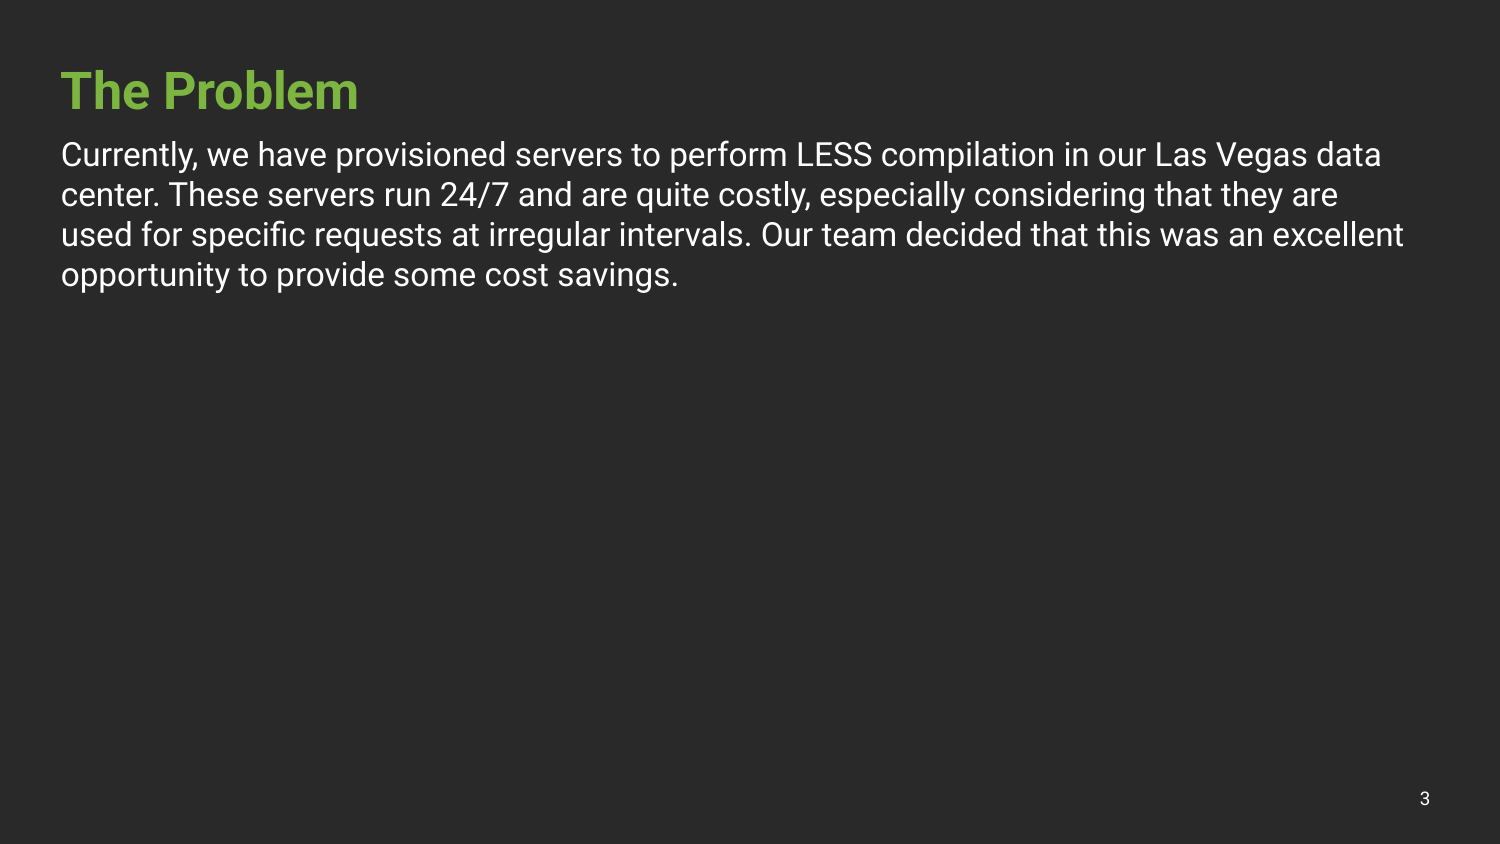

# The Problem
Currently, we have provisioned servers to perform LESS compilation in our Las Vegas data center. These servers run 24/7 and are quite costly, especially considering that they are used for specific requests at irregular intervals. Our team decided that this was an excellent opportunity to provide some cost savings.